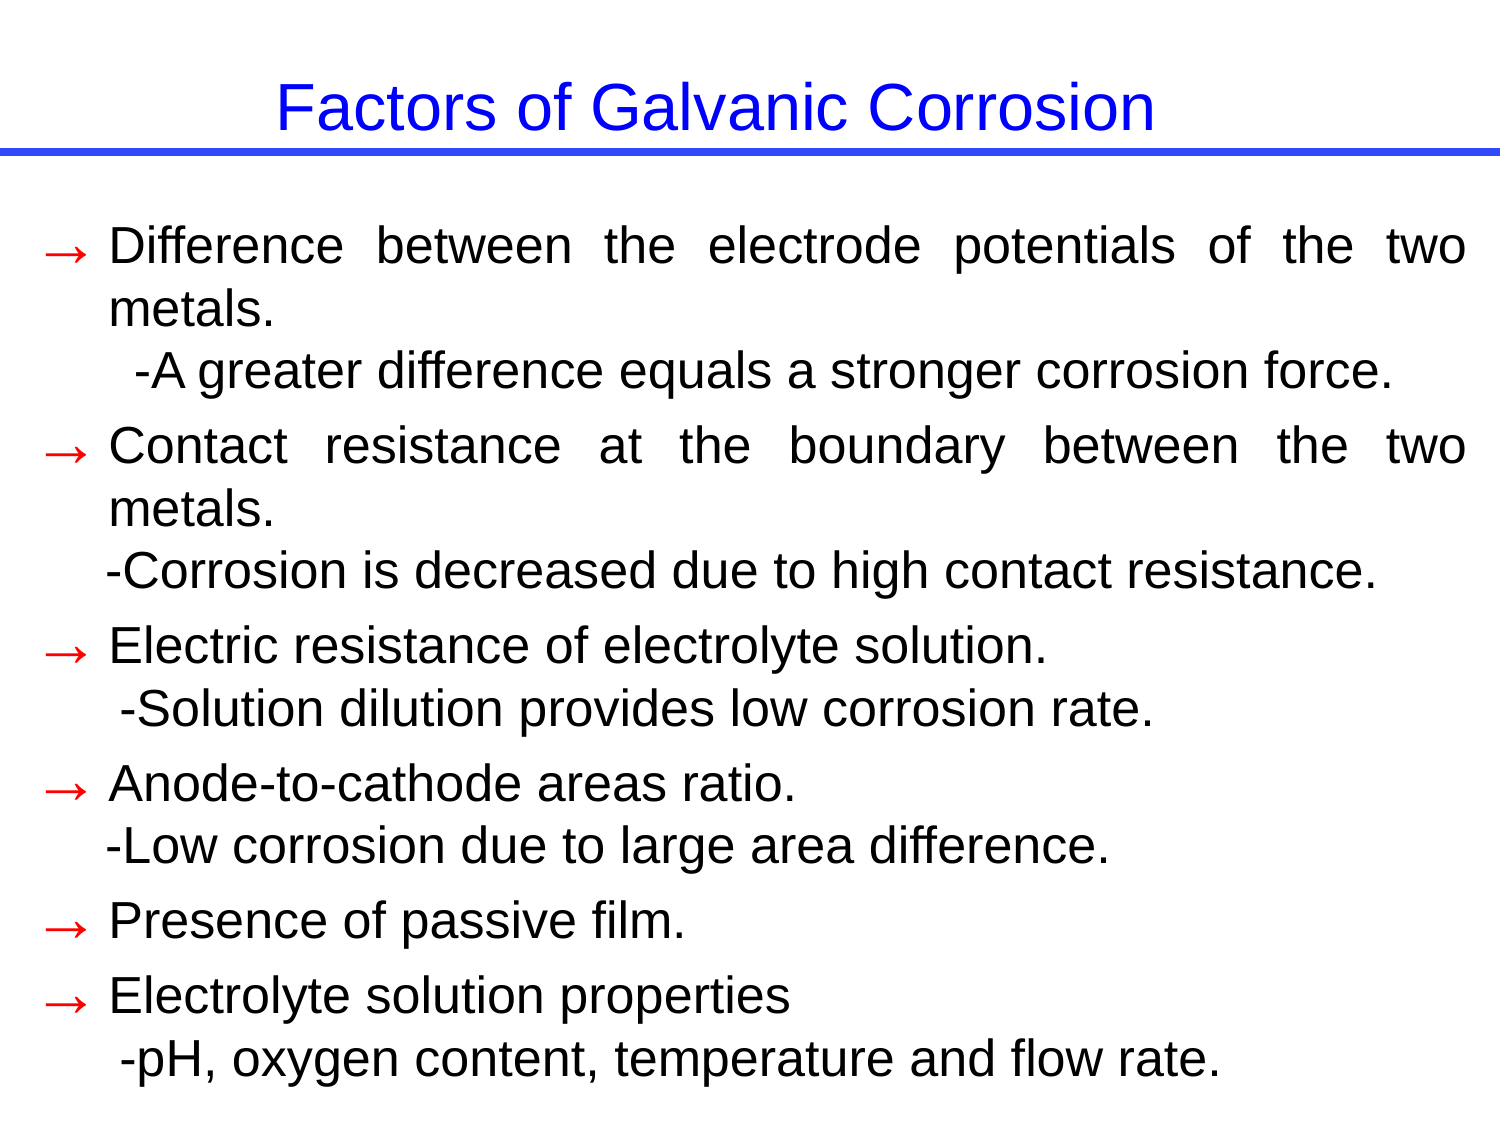

Factors of Galvanic Corrosion
Difference between the electrode potentials of the two metals.
       -A greater difference equals a stronger corrosion force.
Contact resistance at the boundary between the two metals.
     -Corrosion is decreased due to high contact resistance.
Electric resistance of electrolyte solution.
      -Solution dilution provides low corrosion rate.
Anode-to-cathode areas ratio.
     -Low corrosion due to large area difference.
Presence of passive film.
Electrolyte solution properties
      -pH, oxygen content, temperature and flow rate.